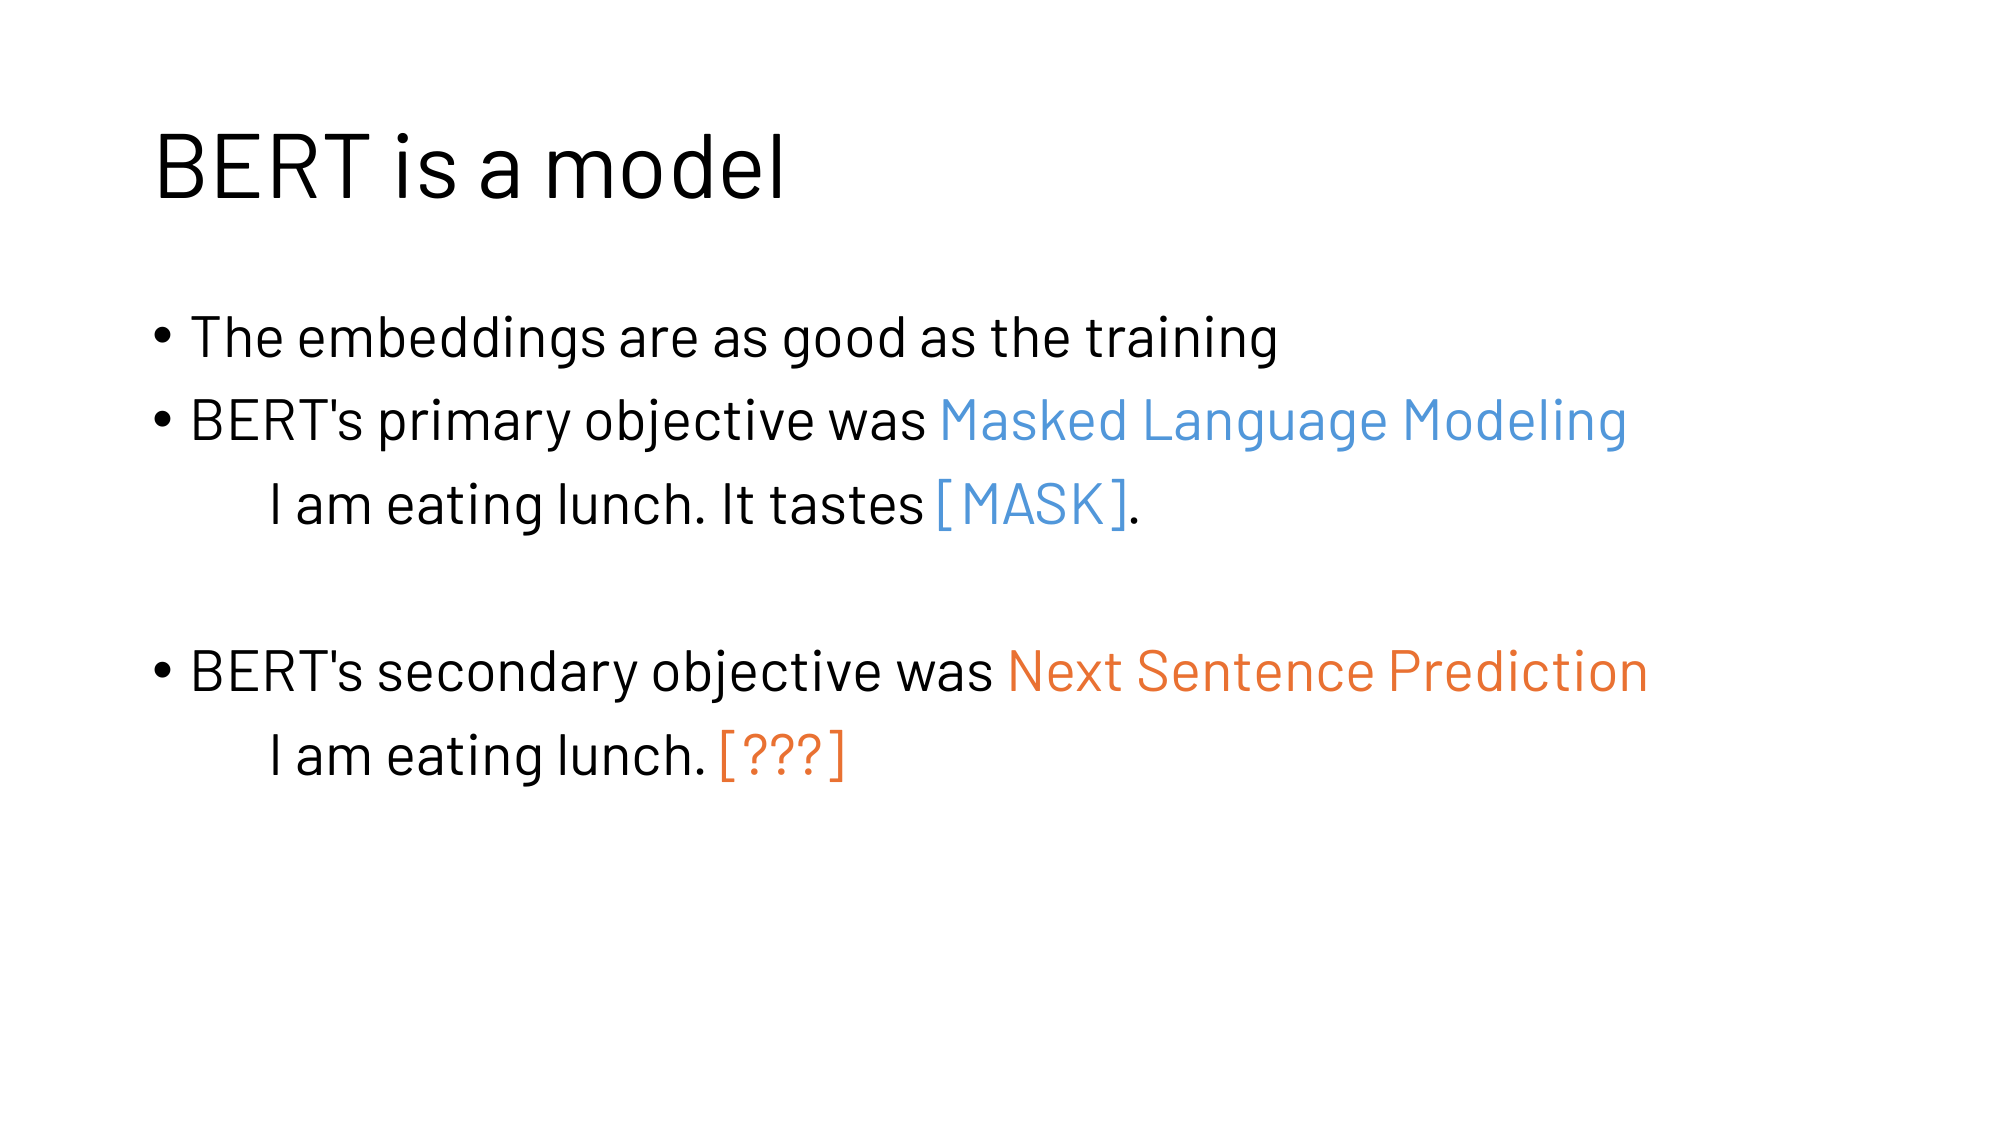

# BERT is a model
The embeddings are as good as the training
BERT's primary objective was Masked Language Modeling
  I am eating lunch. It tastes [MASK].

BERT's secondary objective was Next Sentence Prediction
  I am eating lunch. [???]